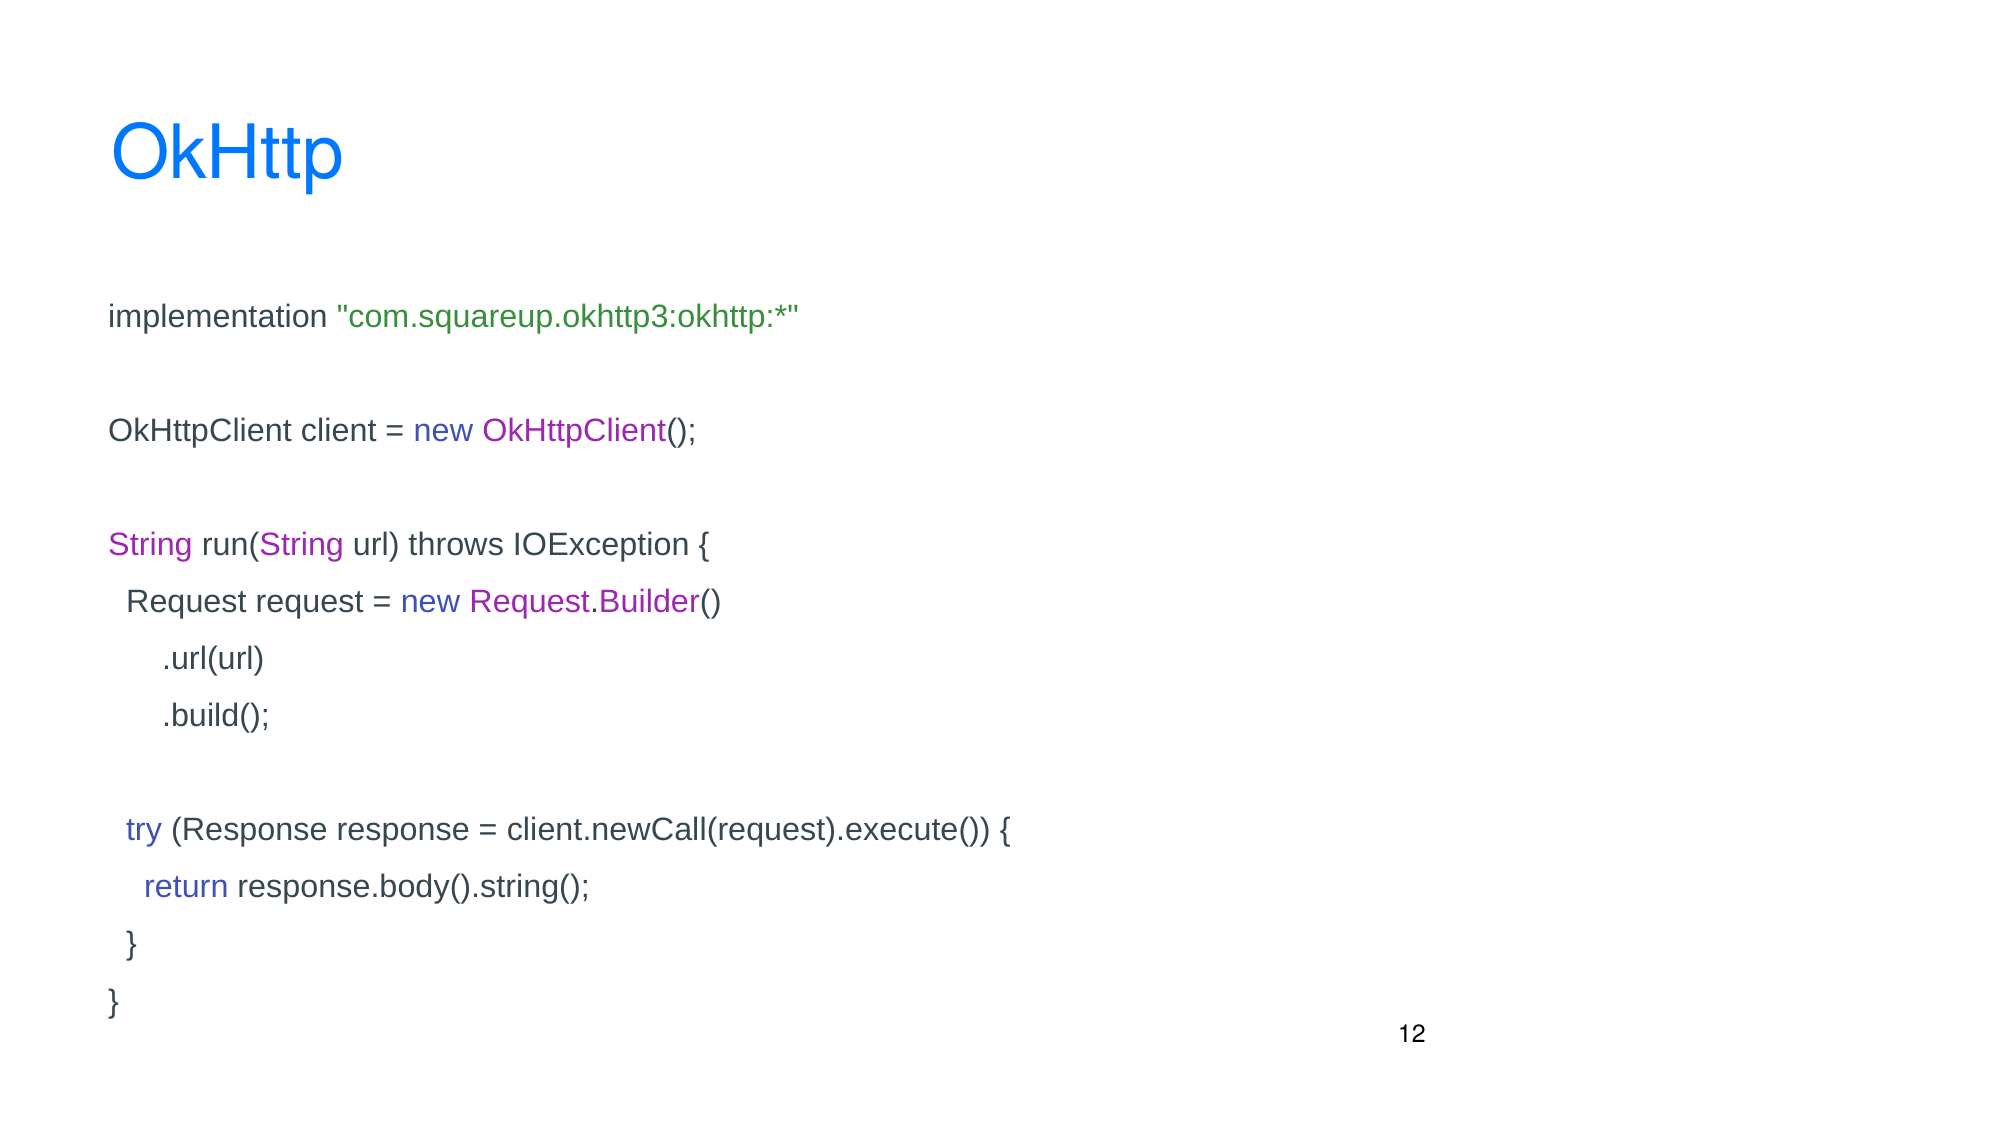

# OkHttp
implementation "com.squareup.okhttp3:okhttp:*"

OkHttpClient client = new OkHttpClient();

String run(String url) throws IOException {
  Request request = new Request.Builder()
      .url(url)
      .build();

  try (Response response = client.newCall(request).execute()) {
    return response.body().string();
  }
}

12